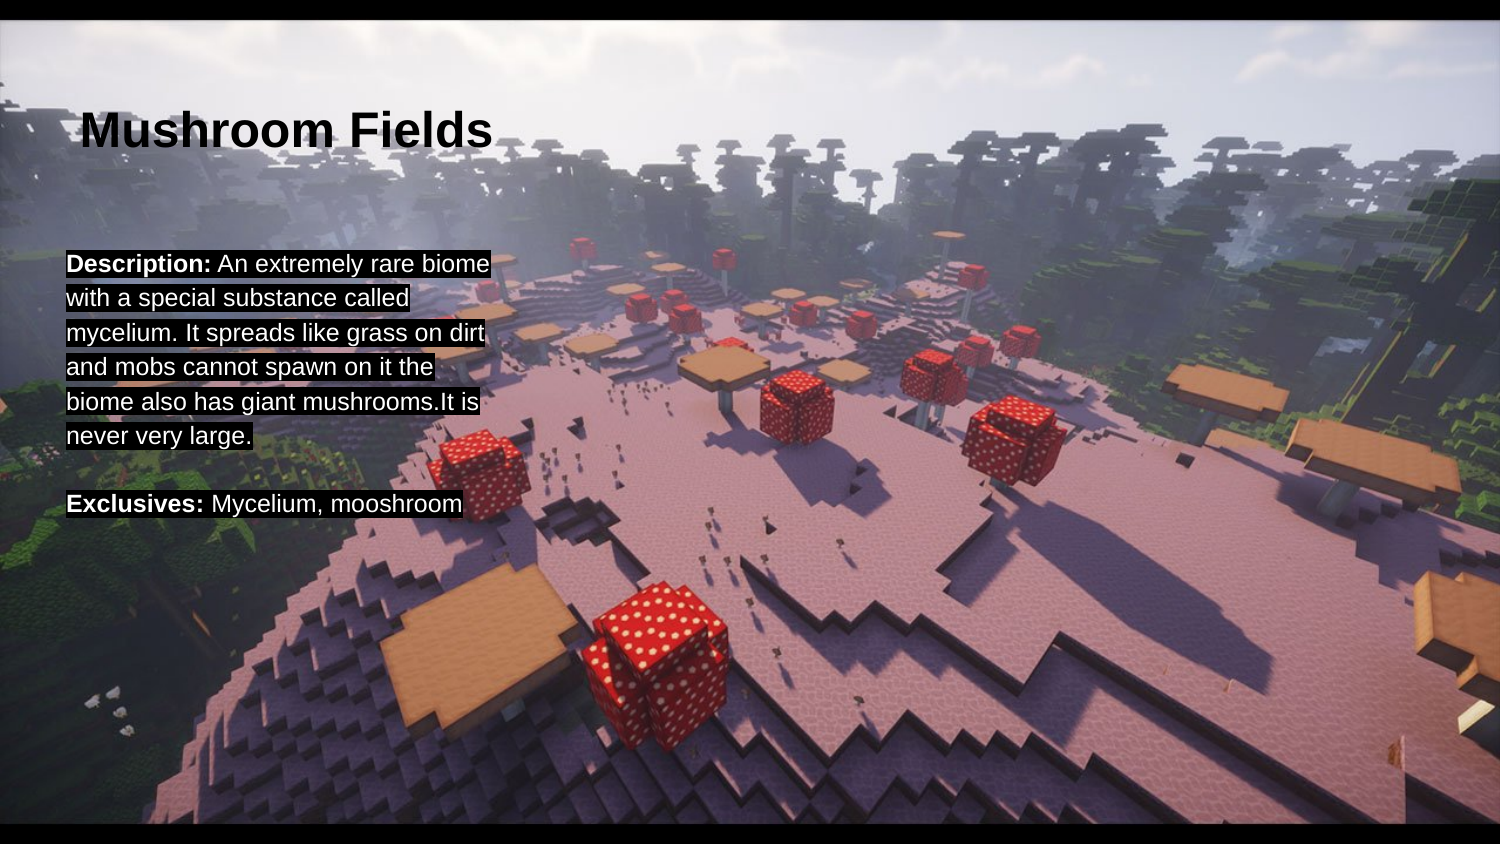

# Mushroom Fields
Description: An extremely rare biome with a special substance called mycelium. It spreads like grass on dirt and mobs cannot spawn on it the biome also has giant mushrooms.It is never very large.
Exclusives: Mycelium, mooshroom